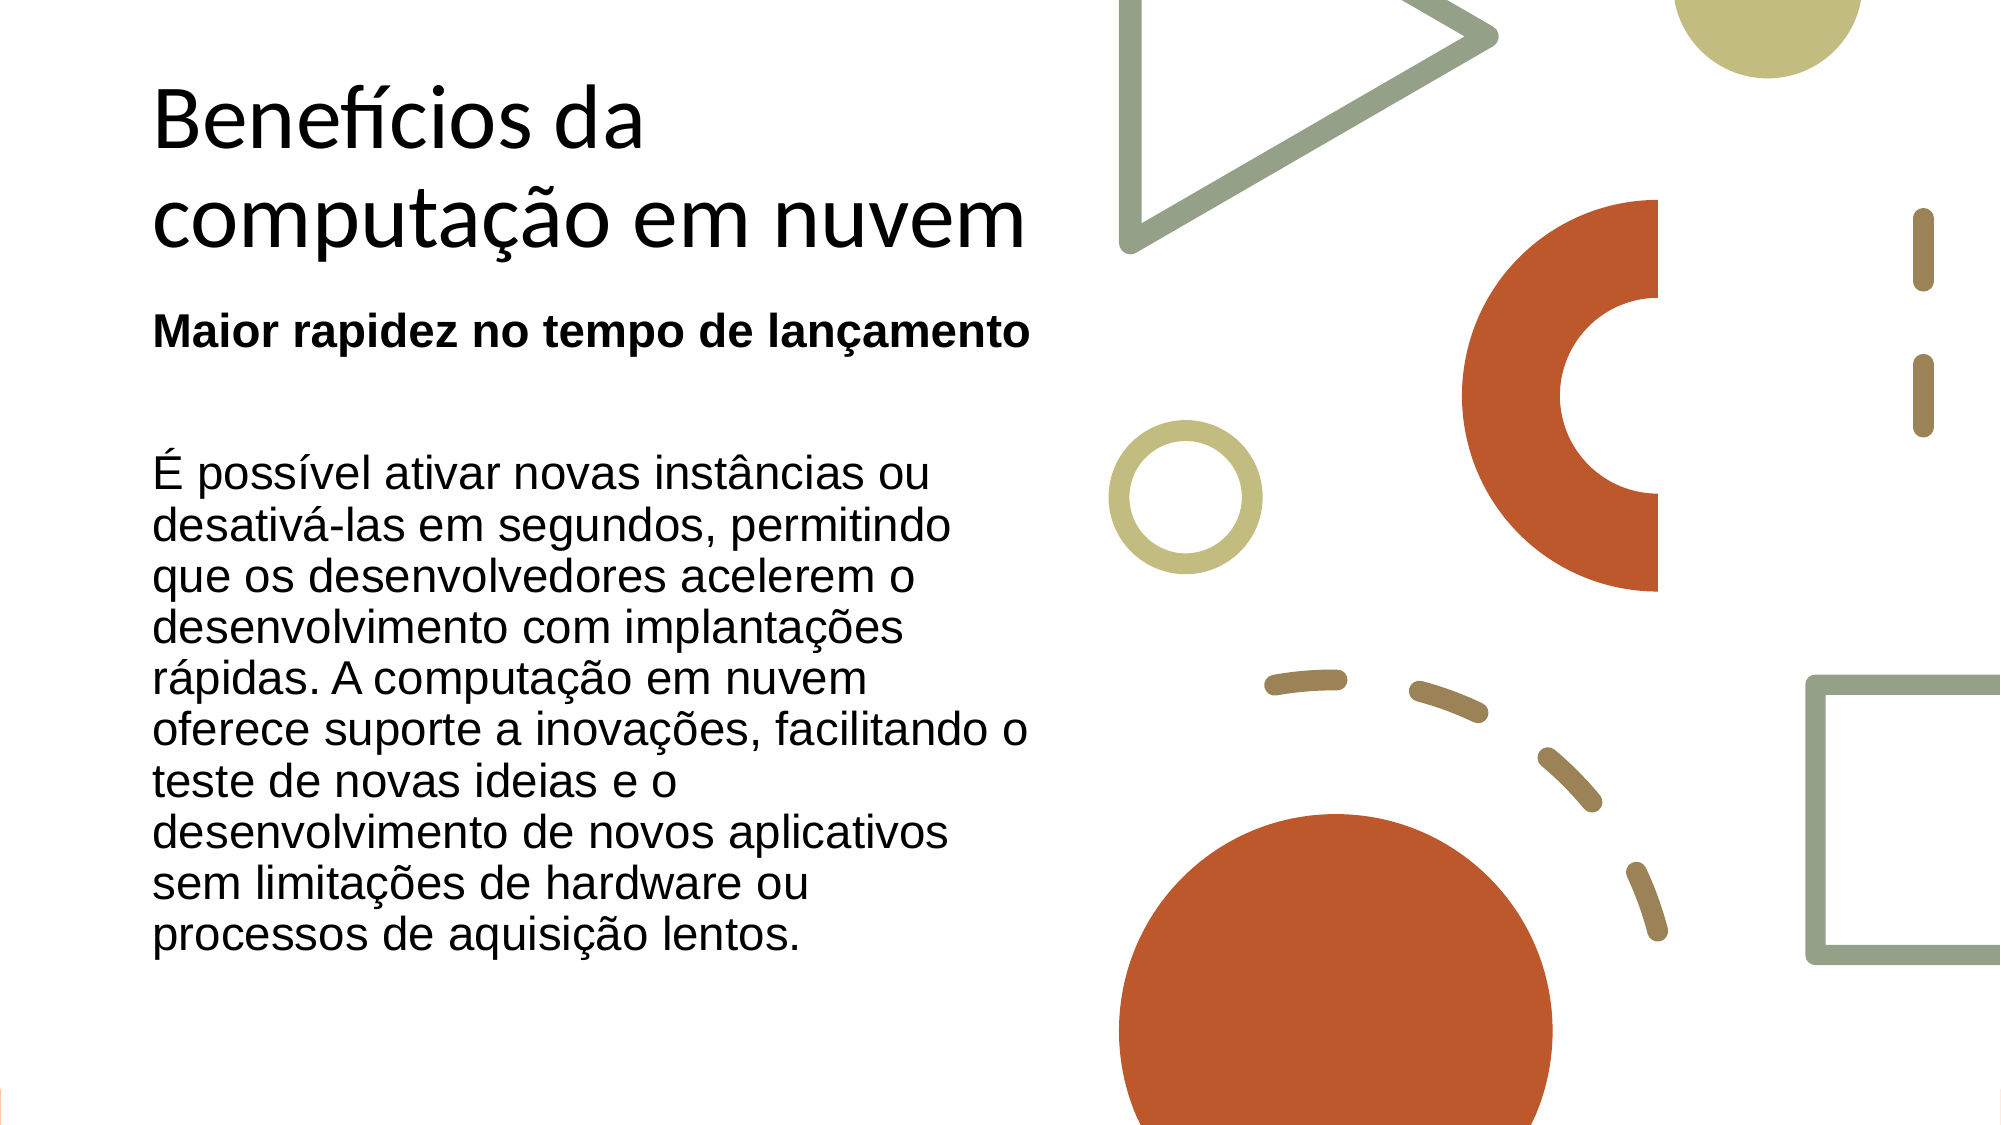

# Benefícios da computação em nuvem

Maior rapidez no tempo de lançamento

É possível ativar novas instâncias ou desativá-las em segundos, permitindo que os desenvolvedores acelerem o desenvolvimento com implantações rápidas. A computação em nuvem oferece suporte a inovações, facilitando o teste de novas ideias e o desenvolvimento de novos aplicativos sem limitações de hardware ou processos de aquisição lentos.